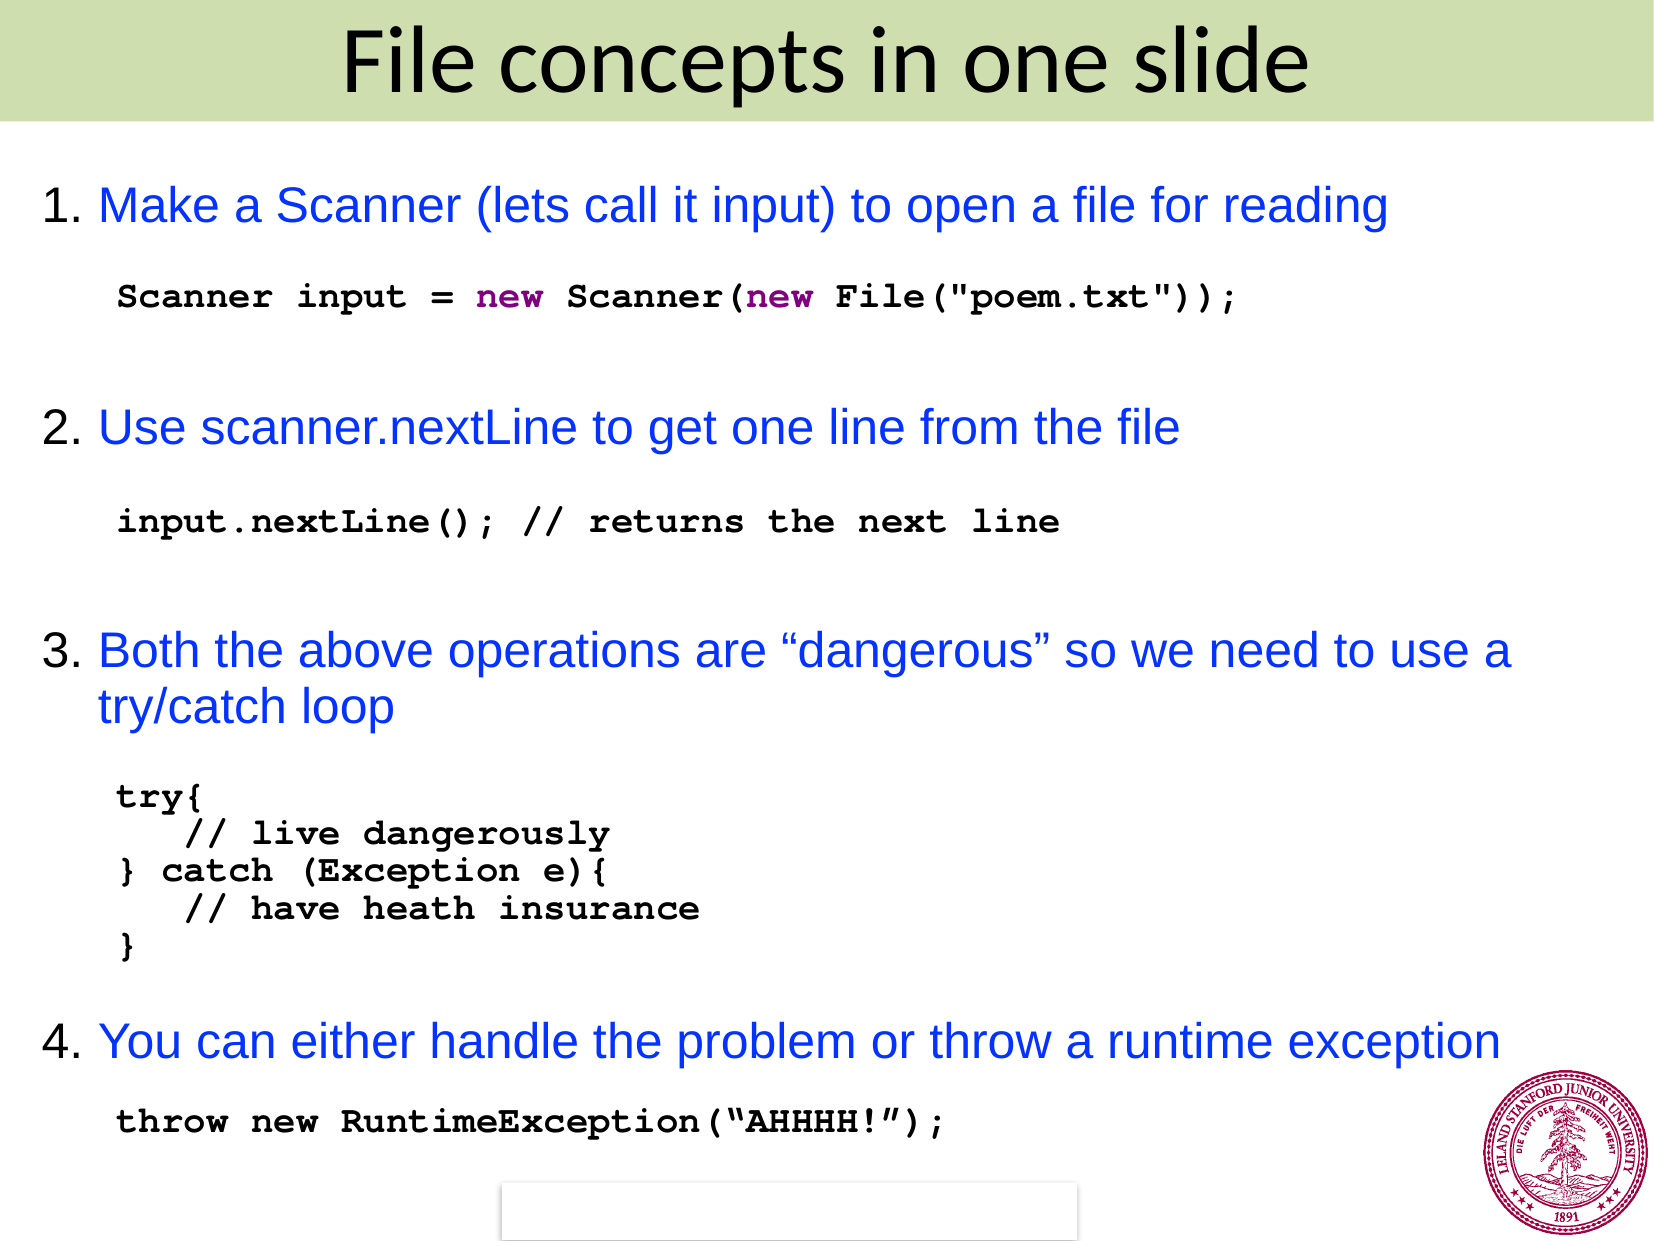

File concepts in one slide
Make a Scanner (lets call it input) to open a file for reading

Use scanner.nextLine to get one line from the file

Both the above operations are “dangerous” so we need to use a try/catch loop

You can either handle the problem or throw a runtime exception
Scanner input = new Scanner(new File("poem.txt"));

input.nextLine(); // returns the next line
try{
   // live dangerously
} catch (Exception e){
   // have heath insurance
}
throw new RuntimeException(“AHHHH!”);